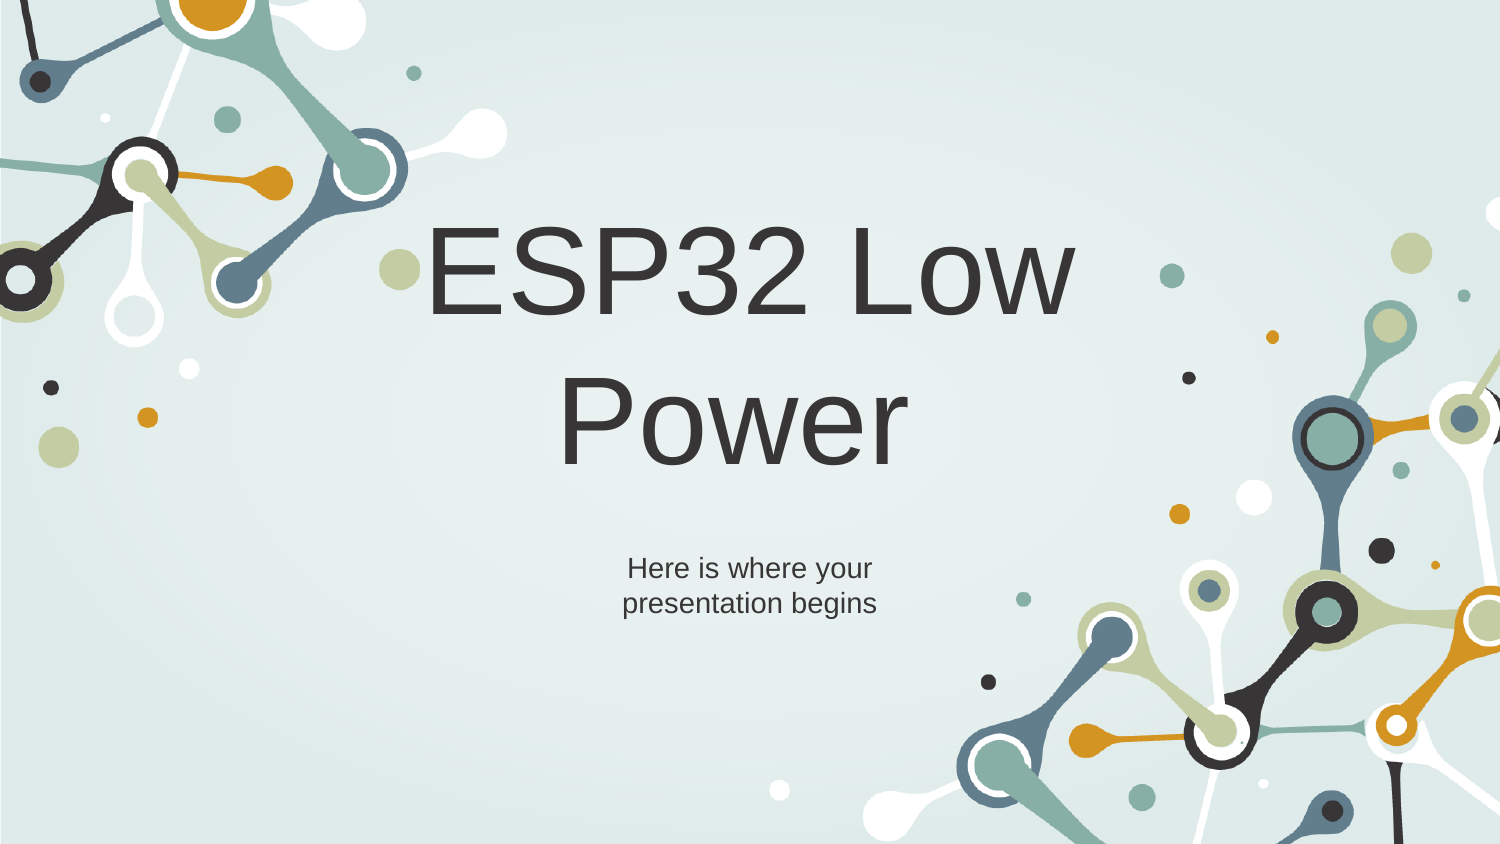

# ESP32 Low Power
Here is where your presentation begins